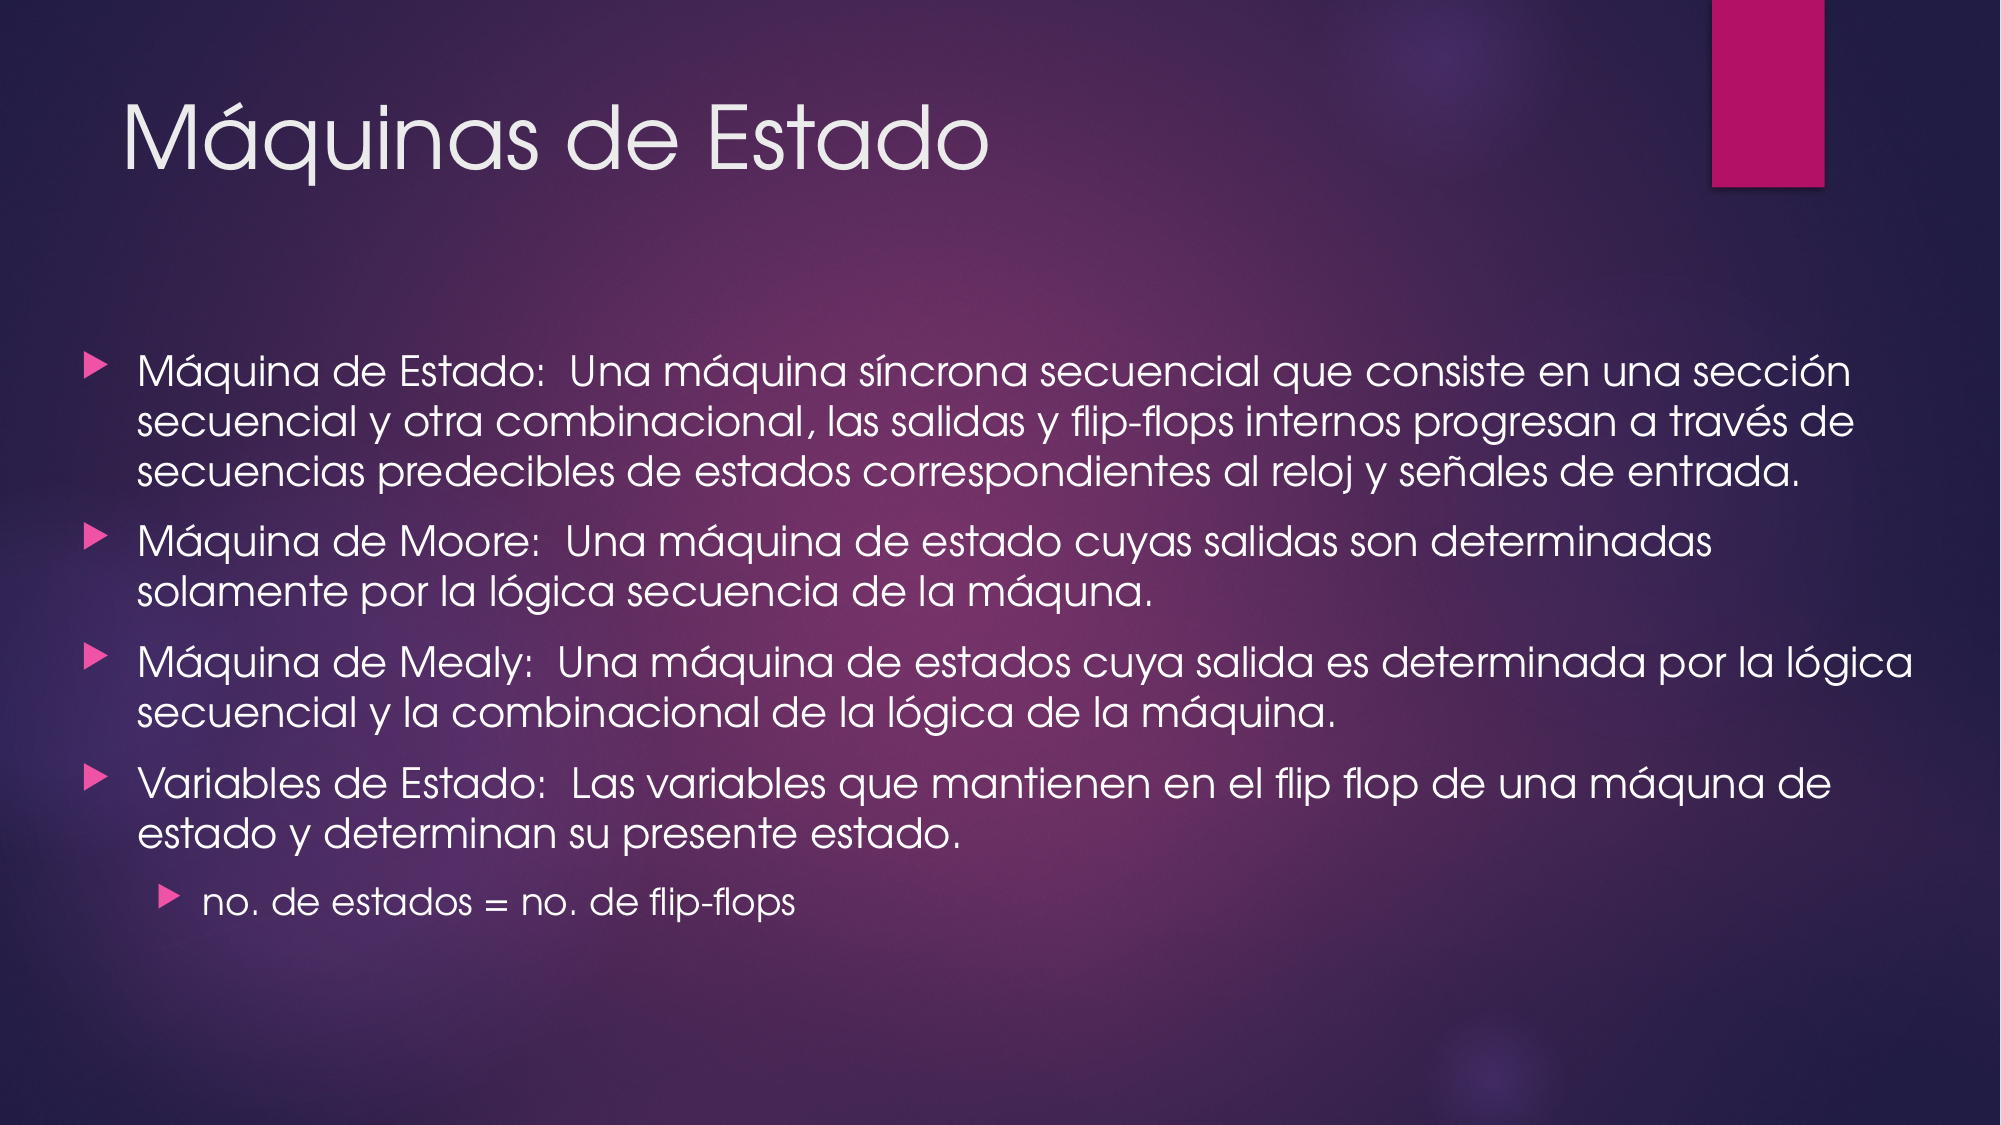

# Máquinas de Estado
Máquina de Estado:  Una máquina síncrona secuencial que consiste en una sección secuencial y otra combinacional, las salidas y flip-flops internos progresan a través de secuencias predecibles de estados correspondientes al reloj y señales de entrada.
Máquina de Moore:  Una máquina de estado cuyas salidas son determinadas solamente por la lógica secuencia de la máquna.
Máquina de Mealy:  Una máquina de estados cuya salida es determinada por la lógica secuencial y la combinacional de la lógica de la máquina.
Variables de Estado:  Las variables que mantienen en el flip flop de una máquna de estado y determinan su presente estado.
no. de estados = no. de flip-flops